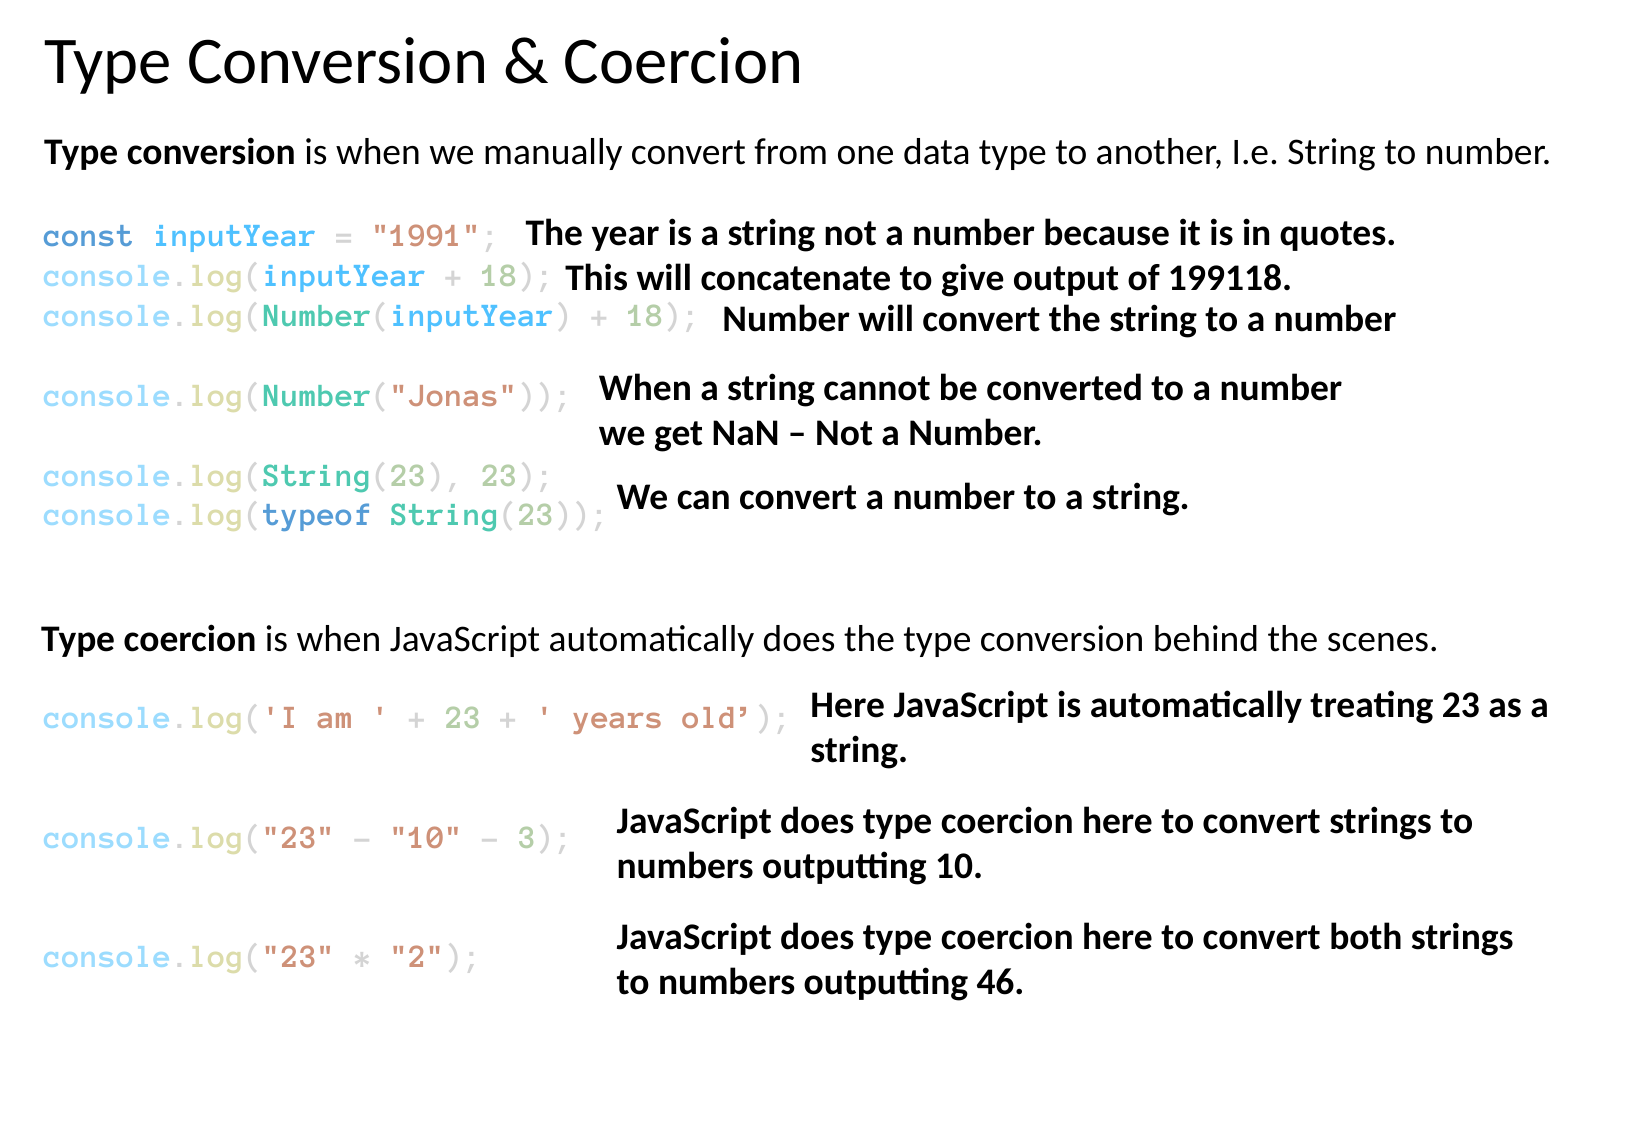

Type Conversion & Coercion
Type conversion is when we manually convert from one data type to another, I.e. String to number.
The year is a string not a number because it is in quotes.
const inputYear = "1991";
console.log(inputYear + 18);
console.log(Number(inputYear) + 18);

console.log(Number("Jonas"));

console.log(String(23), 23);
console.log(typeof String(23));
This will concatenate to give output of 199118.
Number will convert the string to a number
When a string cannot be converted to a number we get NaN – Not a Number.
We can convert a number to a string.
Type coercion is when JavaScript automatically does the type conversion behind the scenes.
Here JavaScript is automatically treating 23 as a string.
console.log('I am ' + 23 + ' years old’);

console.log("23" - "10" - 3);

console.log("23" * "2");

JavaScript does type coercion here to convert strings to numbers outputting 10.
JavaScript does type coercion here to convert both strings to numbers outputting 46.